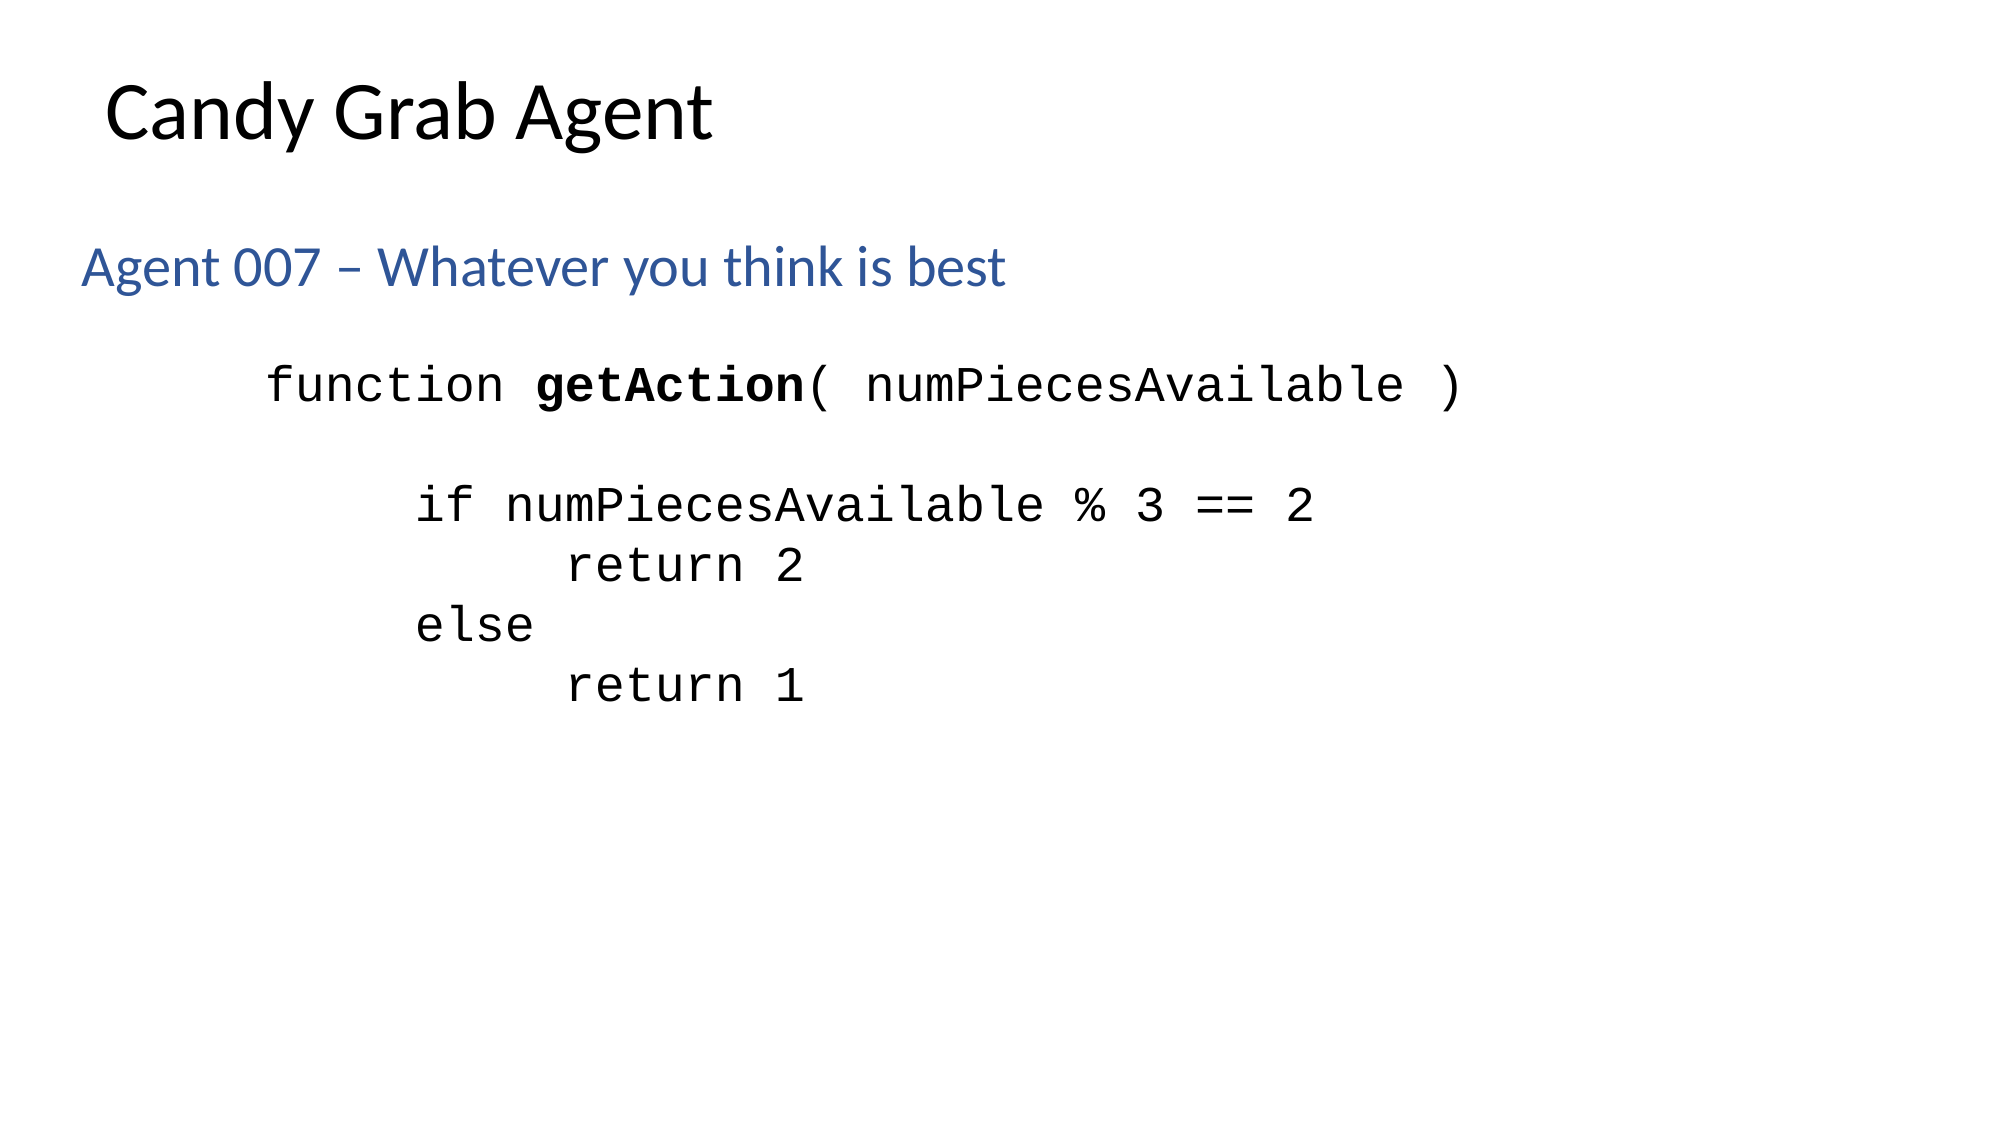

# Candy Grab Agent
Agent 007 – Whatever you think is best
function getAction( numPiecesAvailable )

	if numPiecesAvailable % 3 == 2
		return 2
	else
		return 1